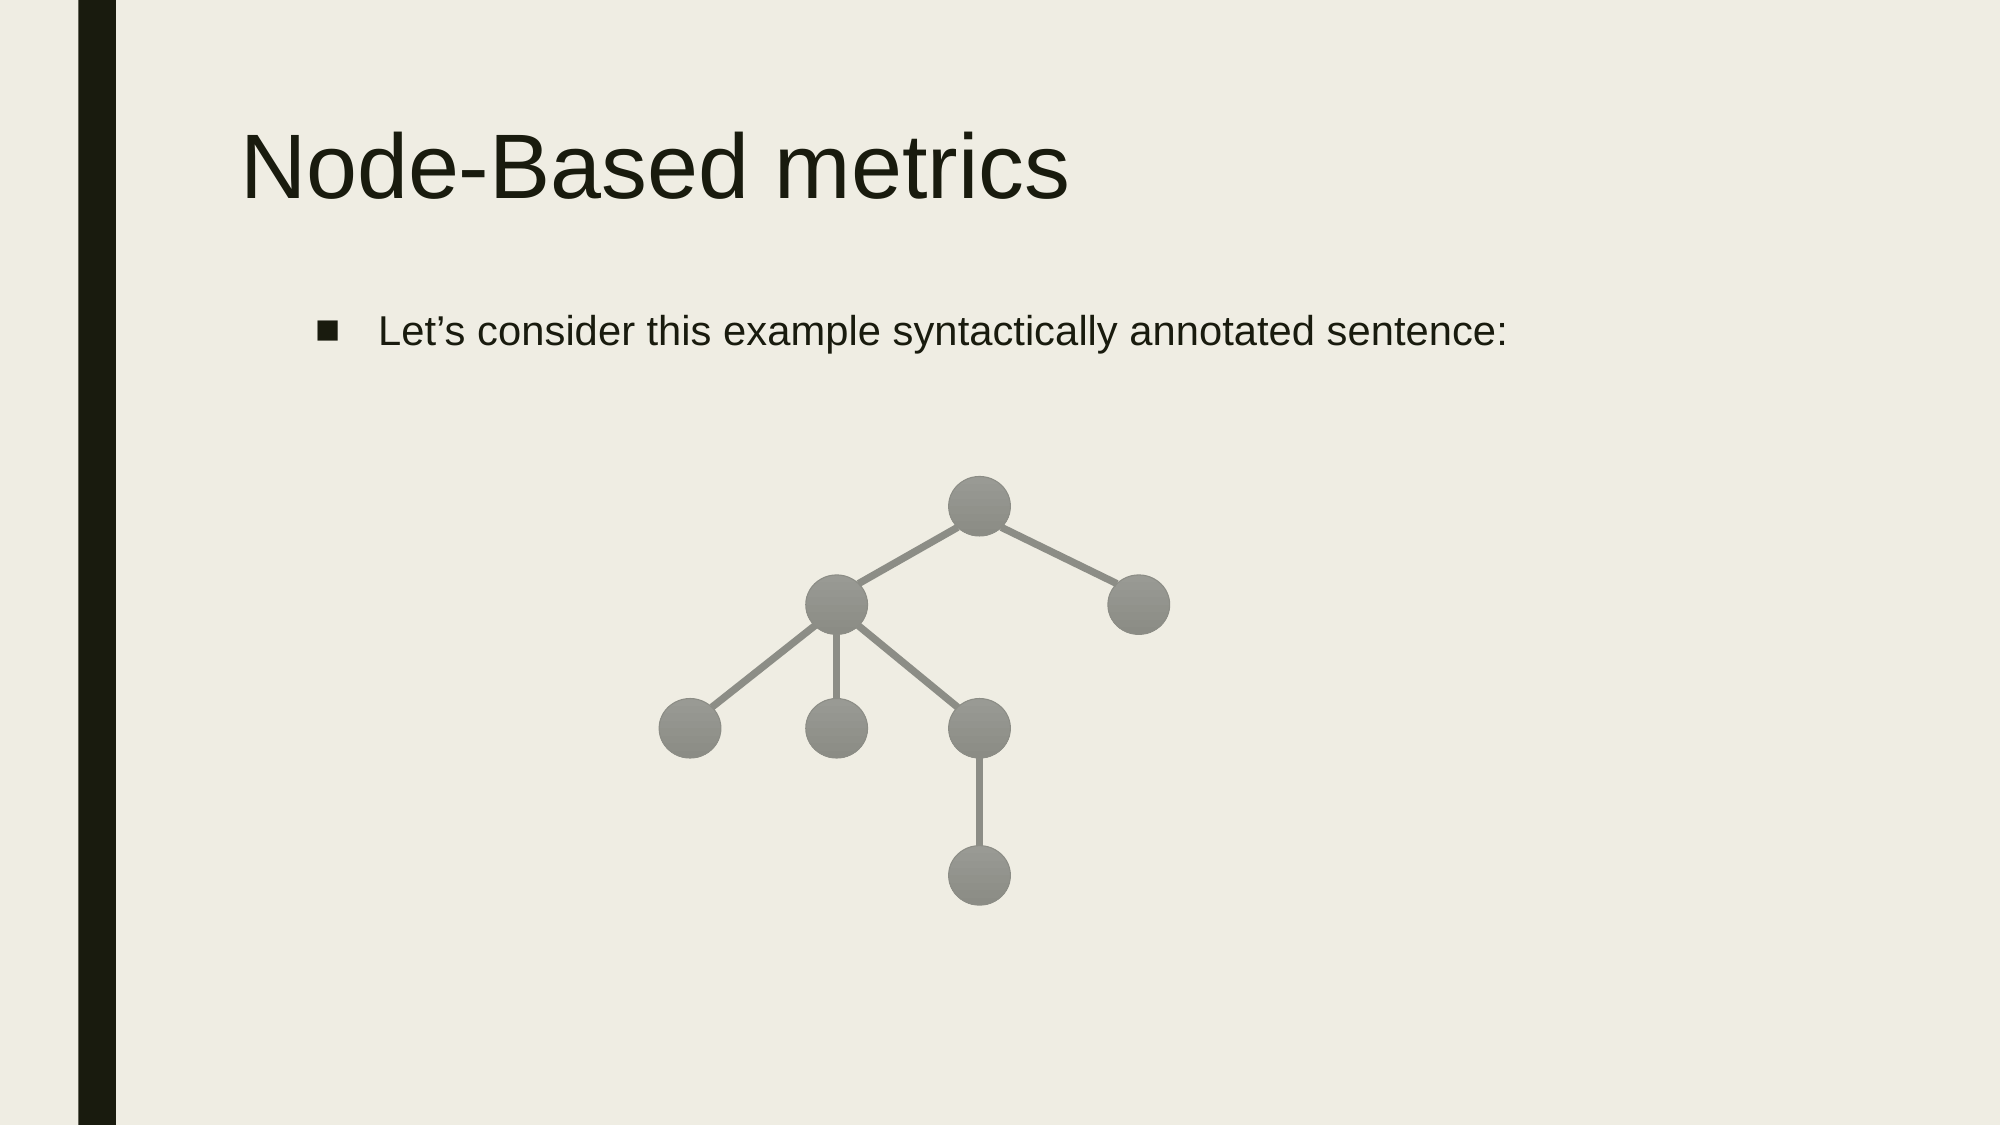

# Node-Based metrics
Let’s consider this example syntactically annotated sentence: